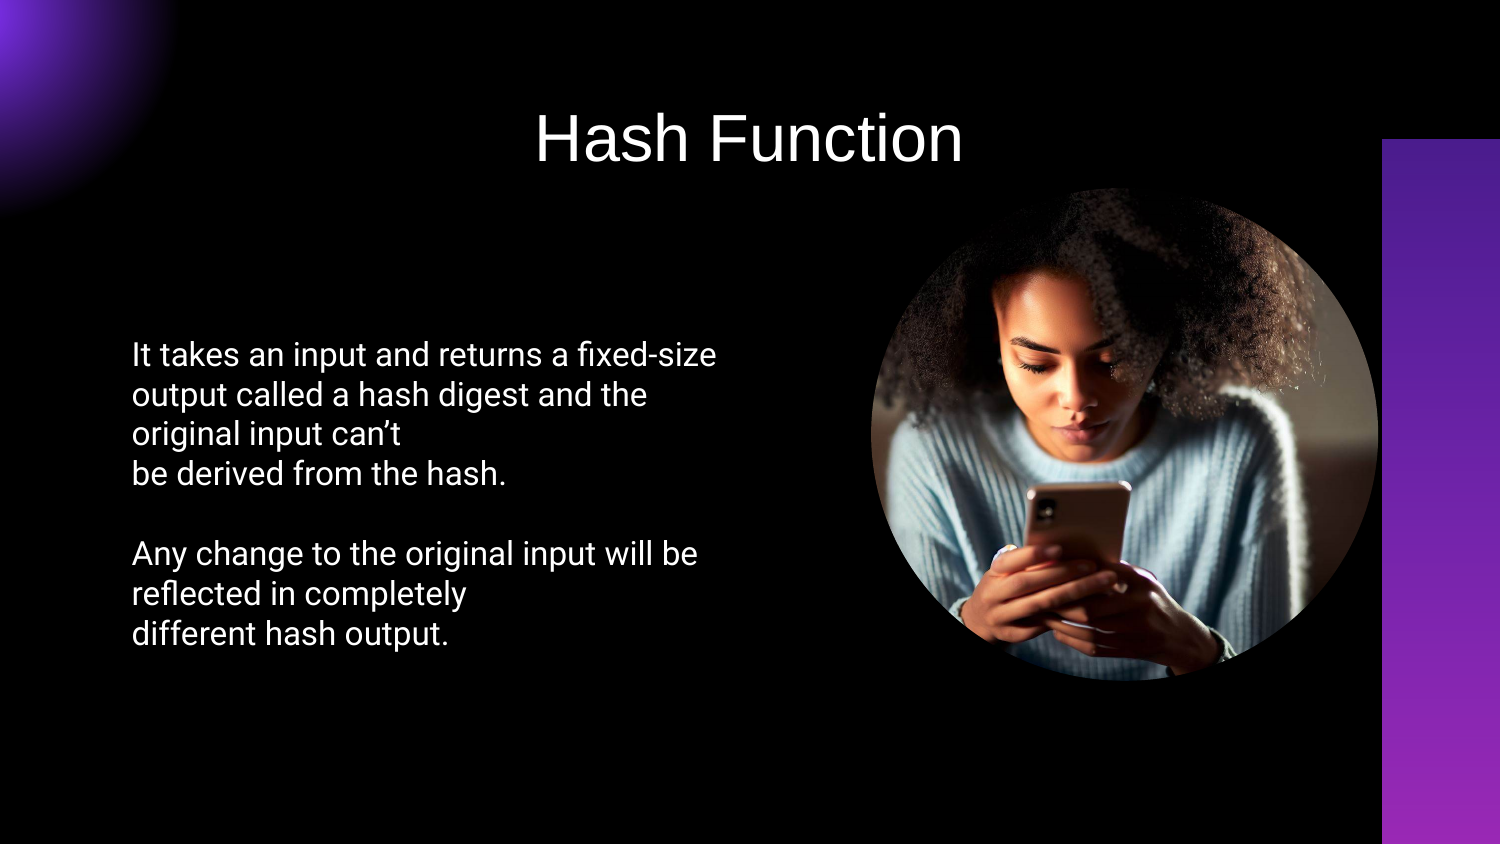

Hash Function

It takes an input and returns a fixed-size output called a hash digest and the original input can’t
be derived from the hash.

Any change to the original input will be reflected in completely
different hash output.